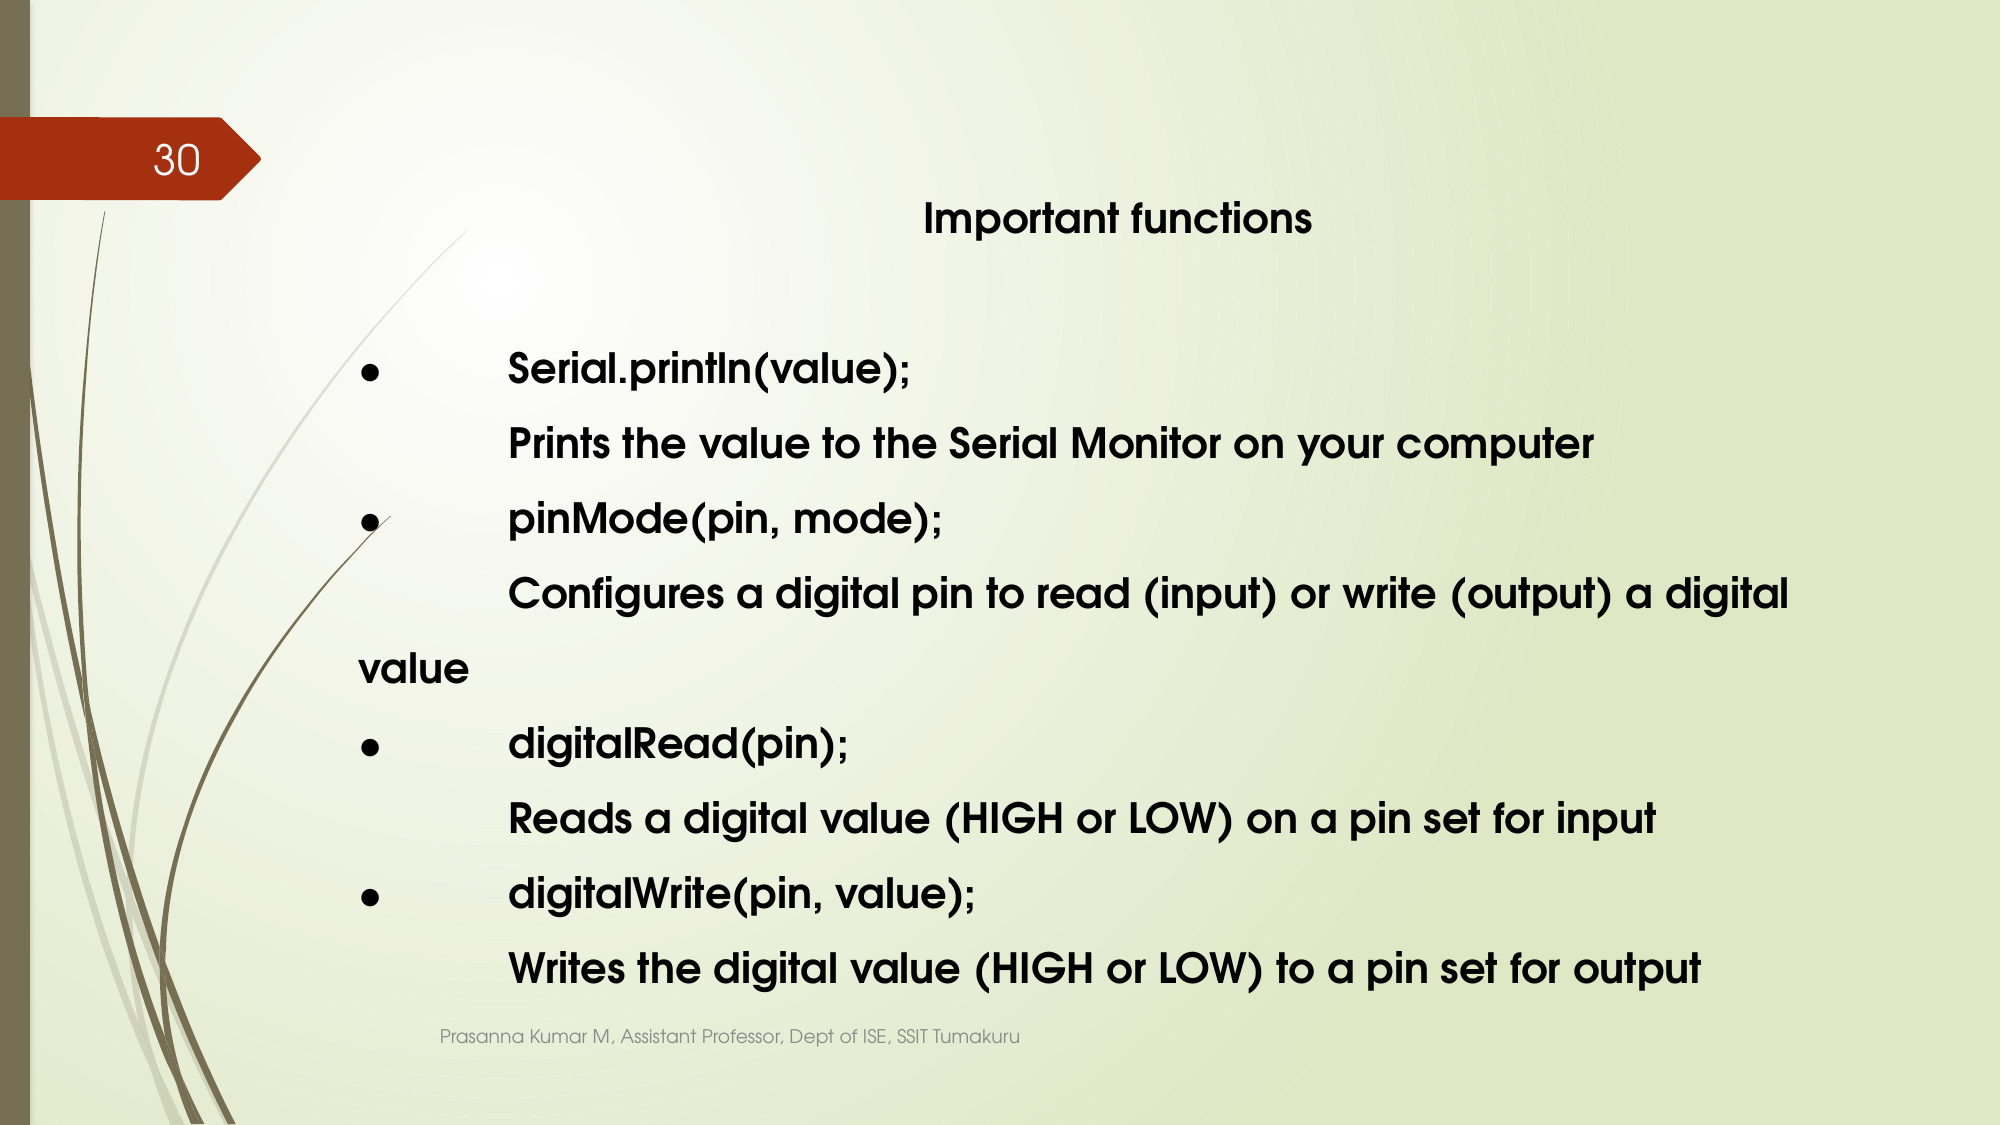

30
Important functions

•	Serial.println(value);
	Prints the value to the Serial Monitor on your computer
•	pinMode(pin, mode);
	Configures a digital pin to read (input) or write (output) a digital value
•	digitalRead(pin);
	Reads a digital value (HIGH or LOW) on a pin set for input
•	digitalWrite(pin, value);
	Writes the digital value (HIGH or LOW) to a pin set for output
Prasanna Kumar M, Assistant Professor, Dept of ISE, SSIT Tumakuru